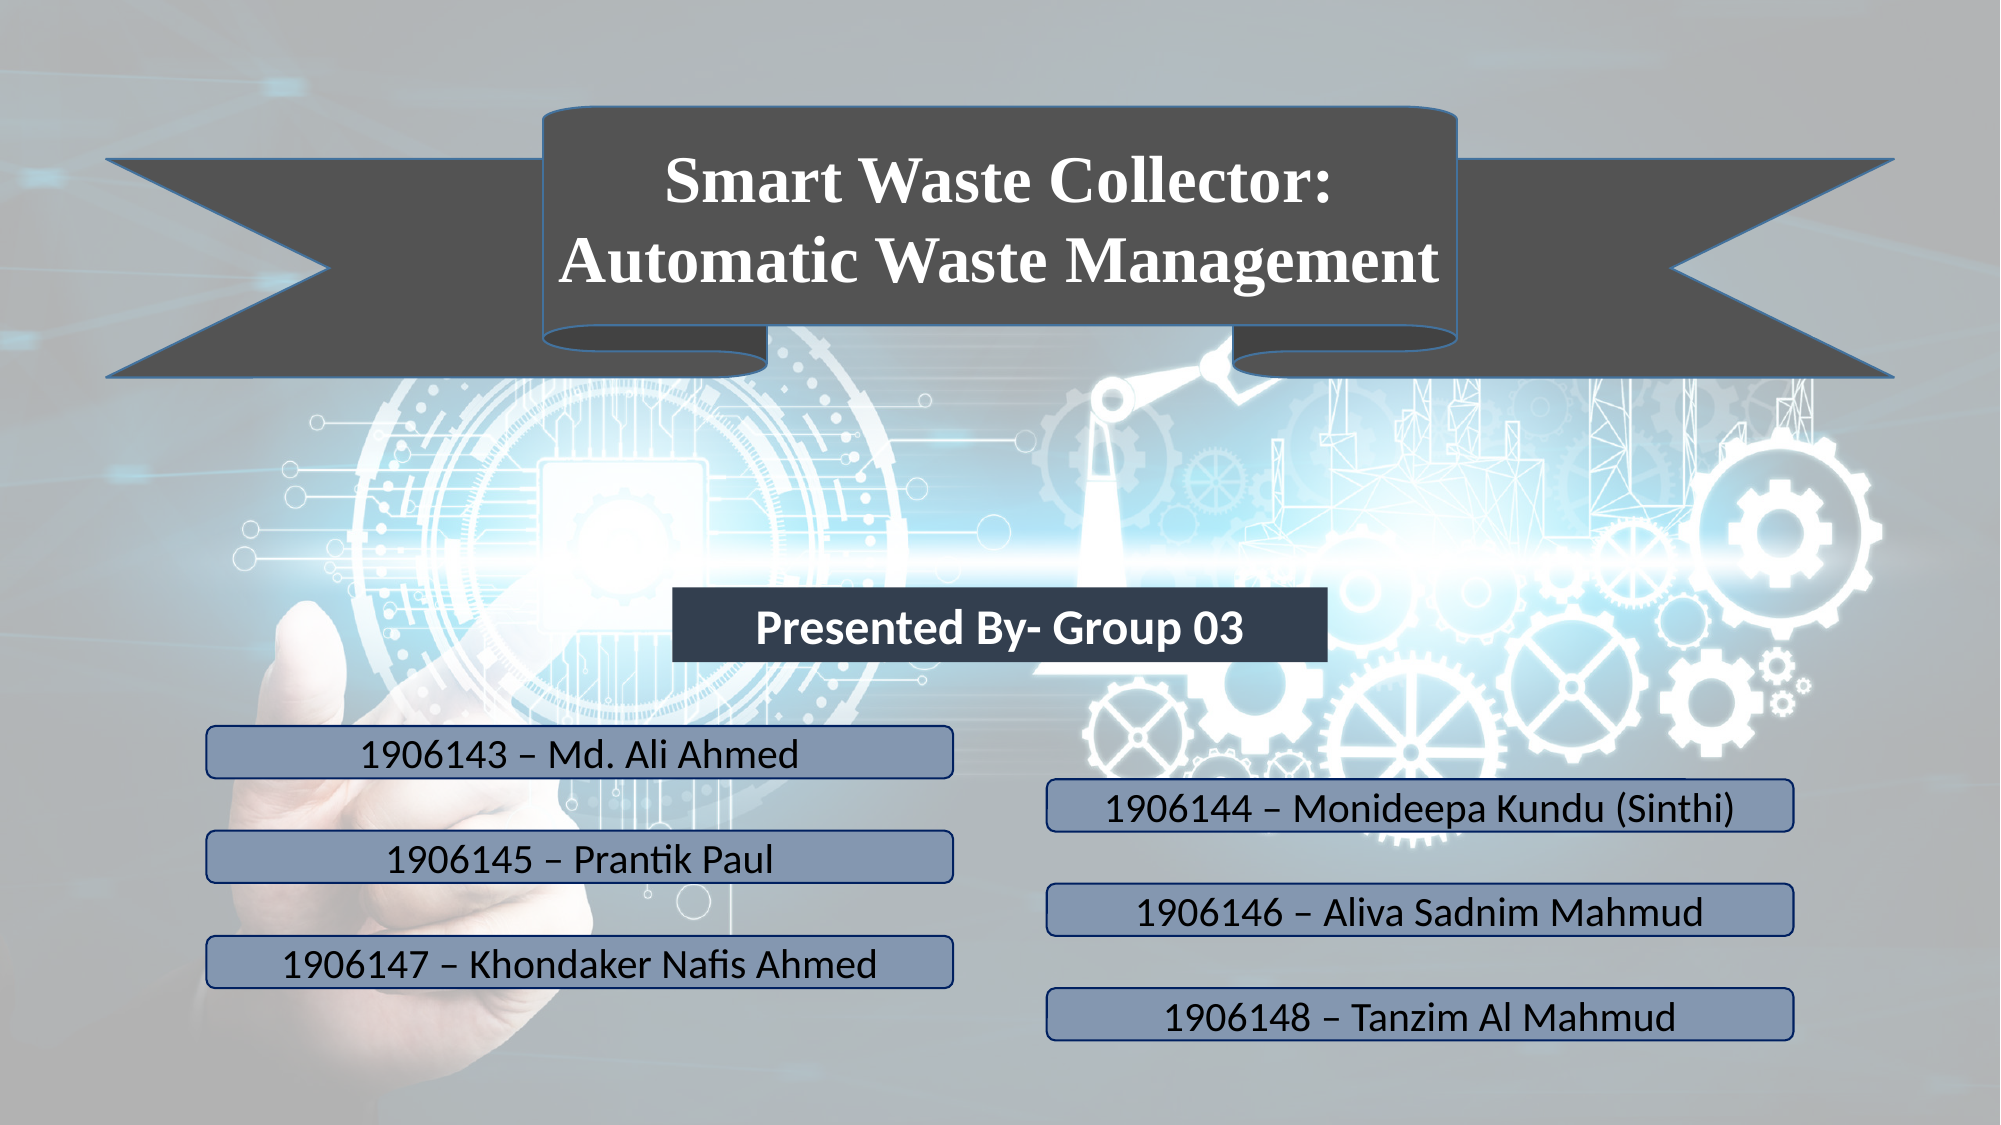

Smart Waste Collector: Automatic Waste Management
Presented By- Group 03
1906143 – Md. Ali Ahmed
1906144 – Monideepa Kundu (Sinthi)
1906145 – Prantik Paul
1906146 – Aliva Sadnim Mahmud
1906147 – Khondaker Nafis Ahmed
1906148 – Tanzim Al Mahmud